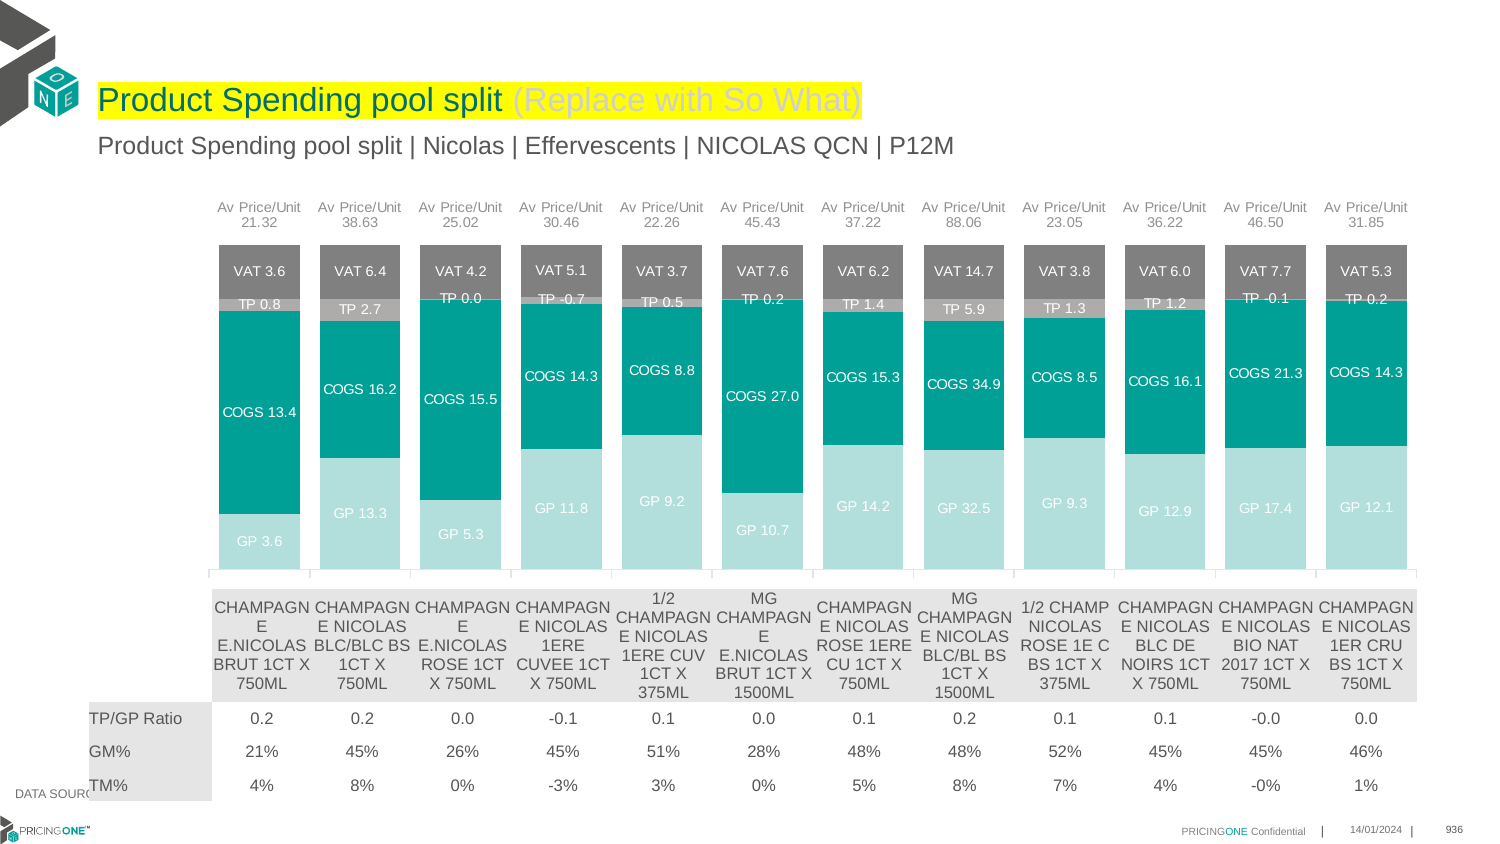

# Product Spending pool split (Replace with So What)
Product Spending pool split | Nicolas | Effervescents | NICOLAS QCN | P12M

### Chart

| Category | GP | COGS | TP | VAT |
|---|---|---|---|---|
| Av Price/Unit 21.32 | 3.601073810785041 | 13.408466698449693 | 0.758555216536589 | 3.5536191451542654 |
| Av Price/Unit 38.63 | 13.309109734513275 | 16.205999999999996 | 2.676101217759623 | 6.438242190454582 |
| Av Price/Unit 25.02 | 5.332938765588671 | 15.50036123441133 | 0.014124786866762662 | 4.169484957373352 |
| Av Price/Unit 30.46 | 11.762839824224114 | 14.311583356220819 | -0.694948677103362 | 5.075894900668313 |
| Av Price/Unit 22.26 | 9.208748546511629 | 8.79515406976744 | 0.5450314922480572 | 3.709786821705426 |
| Av Price/Unit 45.43 | 10.719486411149827 | 26.98087804878049 | 0.15968199767712576 | 7.572009291521482 |
| Av Price/Unit 37.22 | 14.241815625000001 | 15.336260416666667 | 1.4418892361111197 | 6.203993055555553 |
| Av Price/Unit 88.06 | 32.50739310344828 | 34.927 | 5.947790804597702 | 14.676436781609187 |
| Av Price/Unit 23.05 | 9.317013147410359 | 8.543391932270916 | 1.3443909030544496 | 3.8409694555112868 |
| Av Price/Unit 36.22 | 12.918565217391302 | 16.08651552795031 | 1.1812546583850896 | 6.037267080745342 |
| Av Price/Unit 46.50 | 17.406 | 21.344000000000005 | -0.10148042024832904 | 7.729703915950332 |
| Av Price/Unit 31.85 | 12.089662650602408 | 14.28761626506024 | 0.1638857429718854 | 5.3082329317269075 |
|  | CHAMPAGNE E.NICOLAS BRUT 1CT X 750ML | CHAMPAGNE NICOLAS BLC/BLC BS 1CT X 750ML | CHAMPAGNE E.NICOLAS ROSE 1CT X 750ML | CHAMPAGNE NICOLAS 1ERE CUVEE 1CT X 750ML | 1/2 CHAMPAGNE NICOLAS 1ERE CUV 1CT X 375ML | MG CHAMPAGNE E.NICOLAS BRUT 1CT X 1500ML | CHAMPAGNE NICOLAS ROSE 1ERE CU 1CT X 750ML | MG CHAMPAGNE NICOLAS BLC/BL BS 1CT X 1500ML | 1/2 CHAMP NICOLAS ROSE 1E C BS 1CT X 375ML | CHAMPAGNE NICOLAS BLC DE NOIRS 1CT X 750ML | CHAMPAGNE NICOLAS BIO NAT 2017 1CT X 750ML | CHAMPAGNE NICOLAS 1ER CRU BS 1CT X 750ML |
| --- | --- | --- | --- | --- | --- | --- | --- | --- | --- | --- | --- | --- |
| TP/GP Ratio | 0.2 | 0.2 | 0.0 | -0.1 | 0.1 | 0.0 | 0.1 | 0.2 | 0.1 | 0.1 | -0.0 | 0.0 |
| GM% | 21% | 45% | 26% | 45% | 51% | 28% | 48% | 48% | 52% | 45% | 45% | 46% |
| TM% | 4% | 8% | 0% | -3% | 3% | 0% | 5% | 8% | 7% | 4% | -0% | 1% |
DATA SOURCE: Client P&L

14/01/2024
936